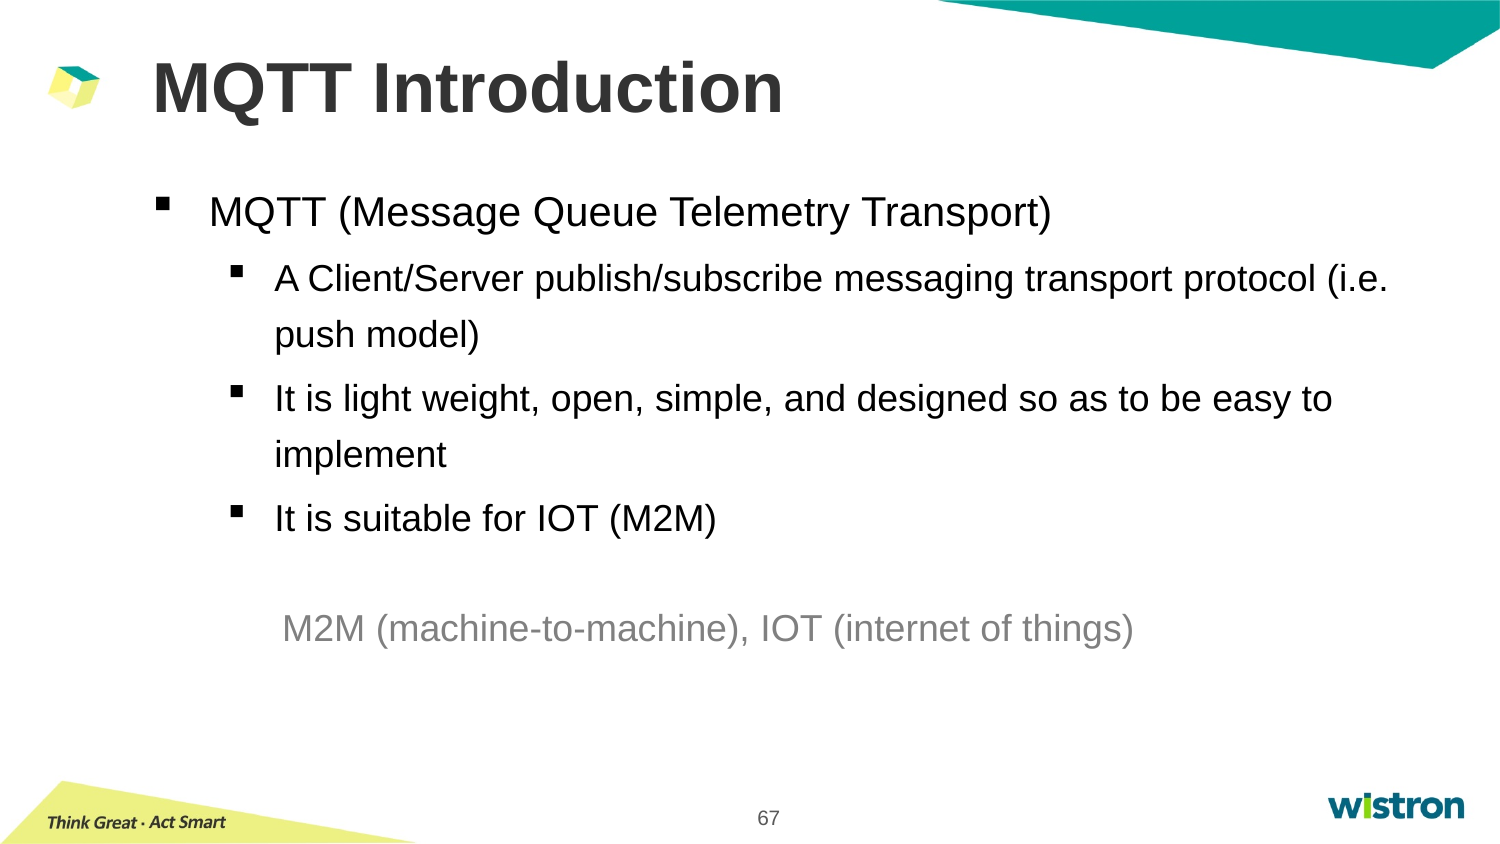

# MQTT Introduction
MQTT (Message Queue Telemetry Transport)
A Client/Server publish/subscribe messaging transport protocol (i.e. push model)
It is light weight, open, simple, and designed so as to be easy to implement
It is suitable for IOT (M2M)
M2M (machine-to-machine), IOT (internet of things)
67